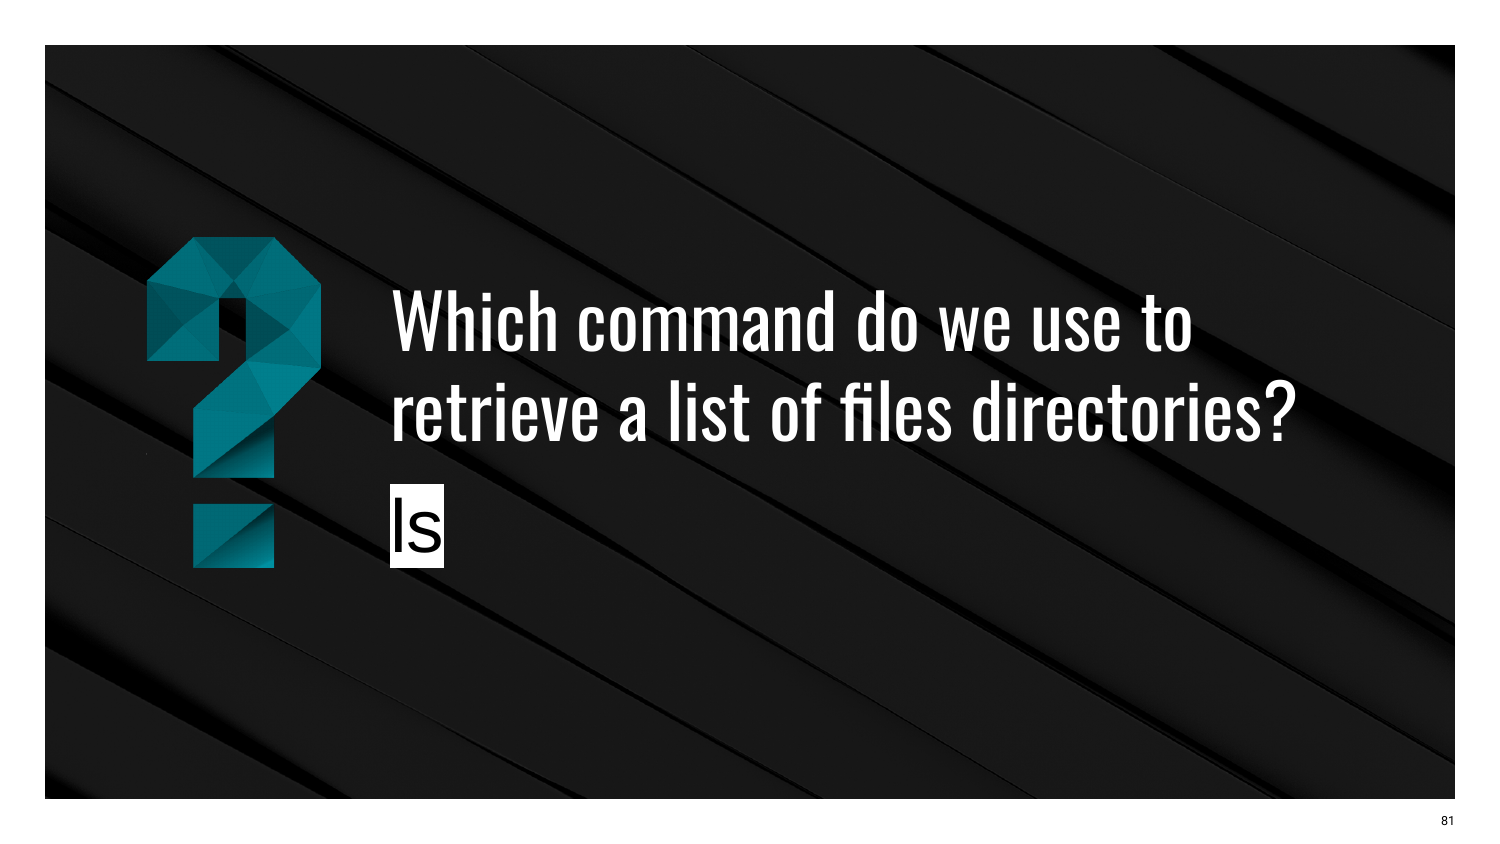

# Which command do we use to retrieve a list of files directories?
ls

81